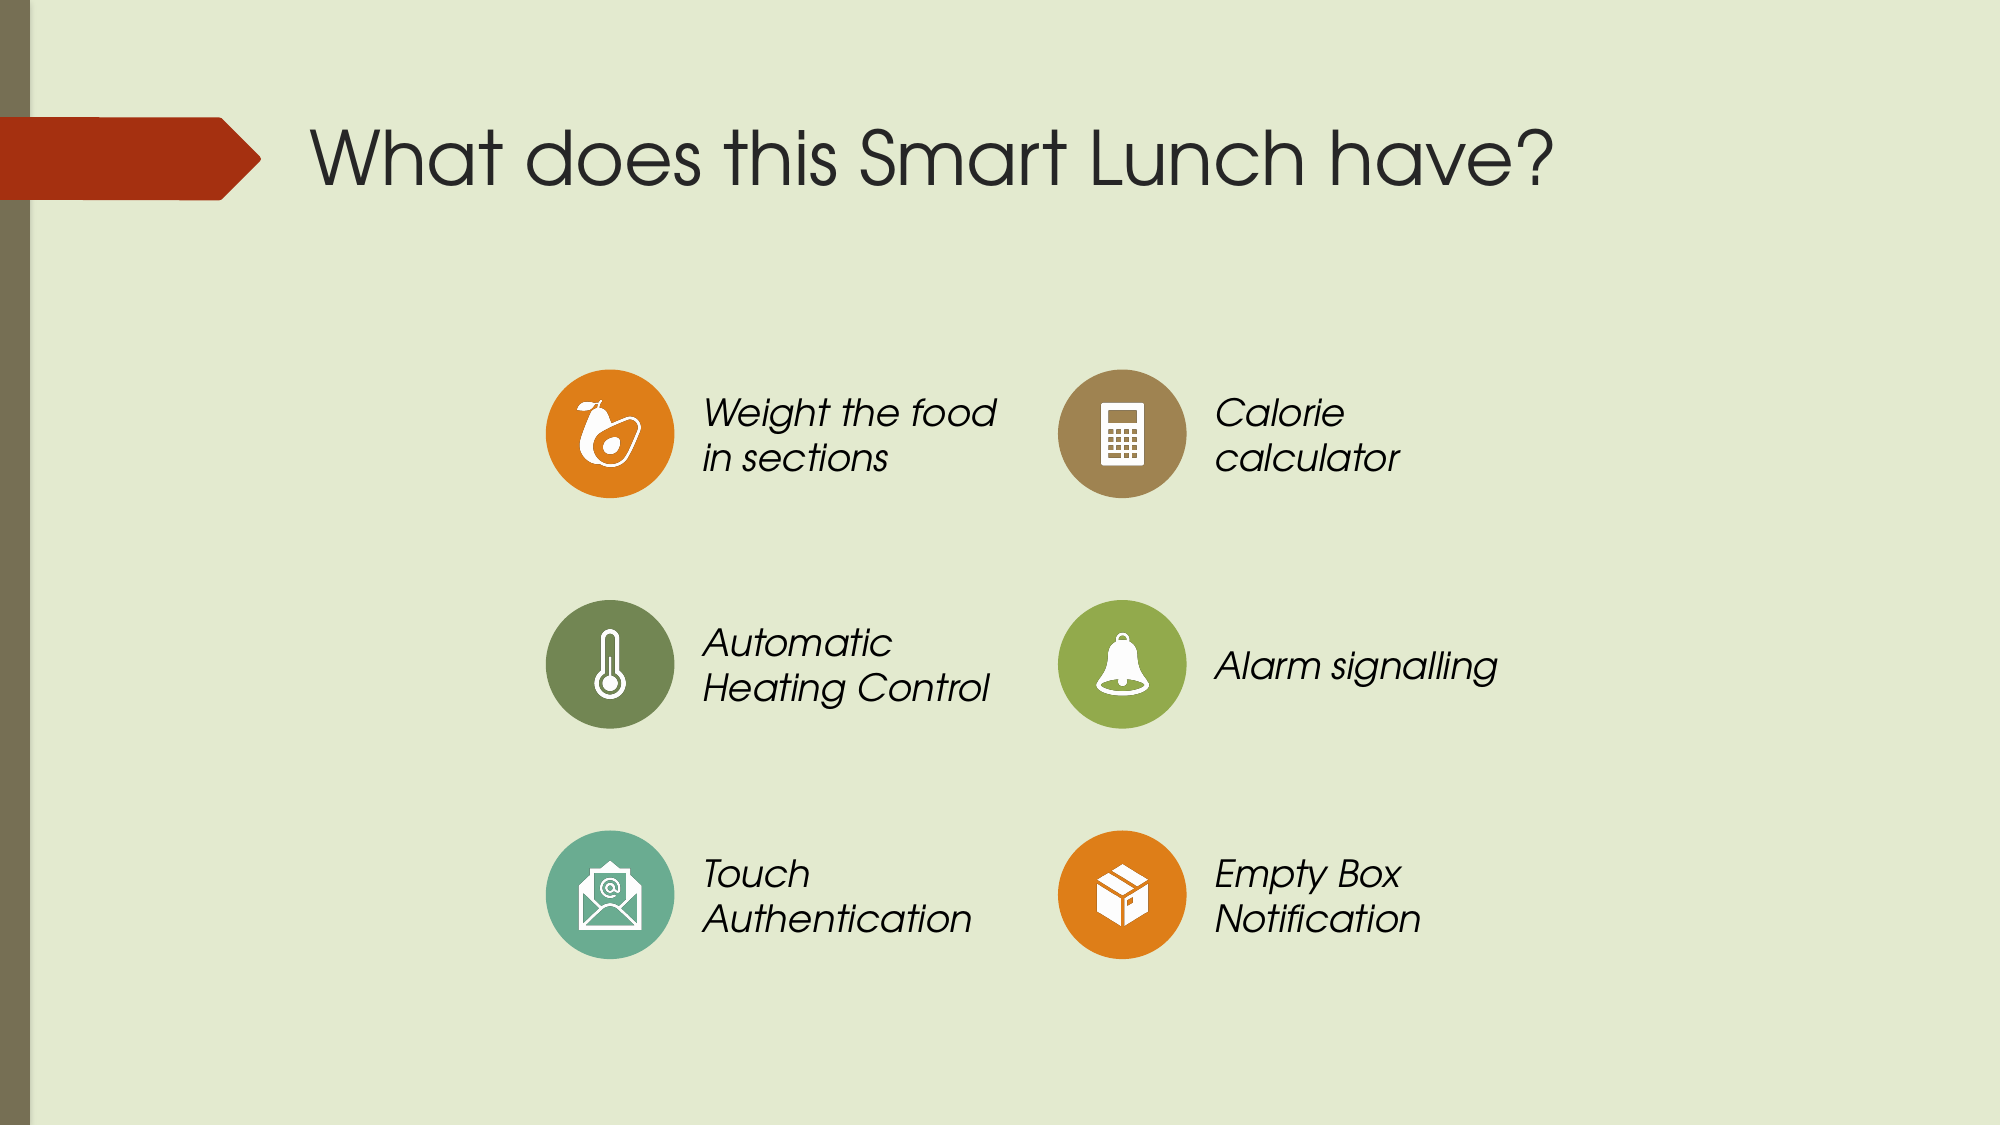

# What does this Smart Lunch have?

Weight the food in sections
Calorie calculator
Automatic Heating Control
Alarm signalling
Touch Authentication
Empty Box Notification